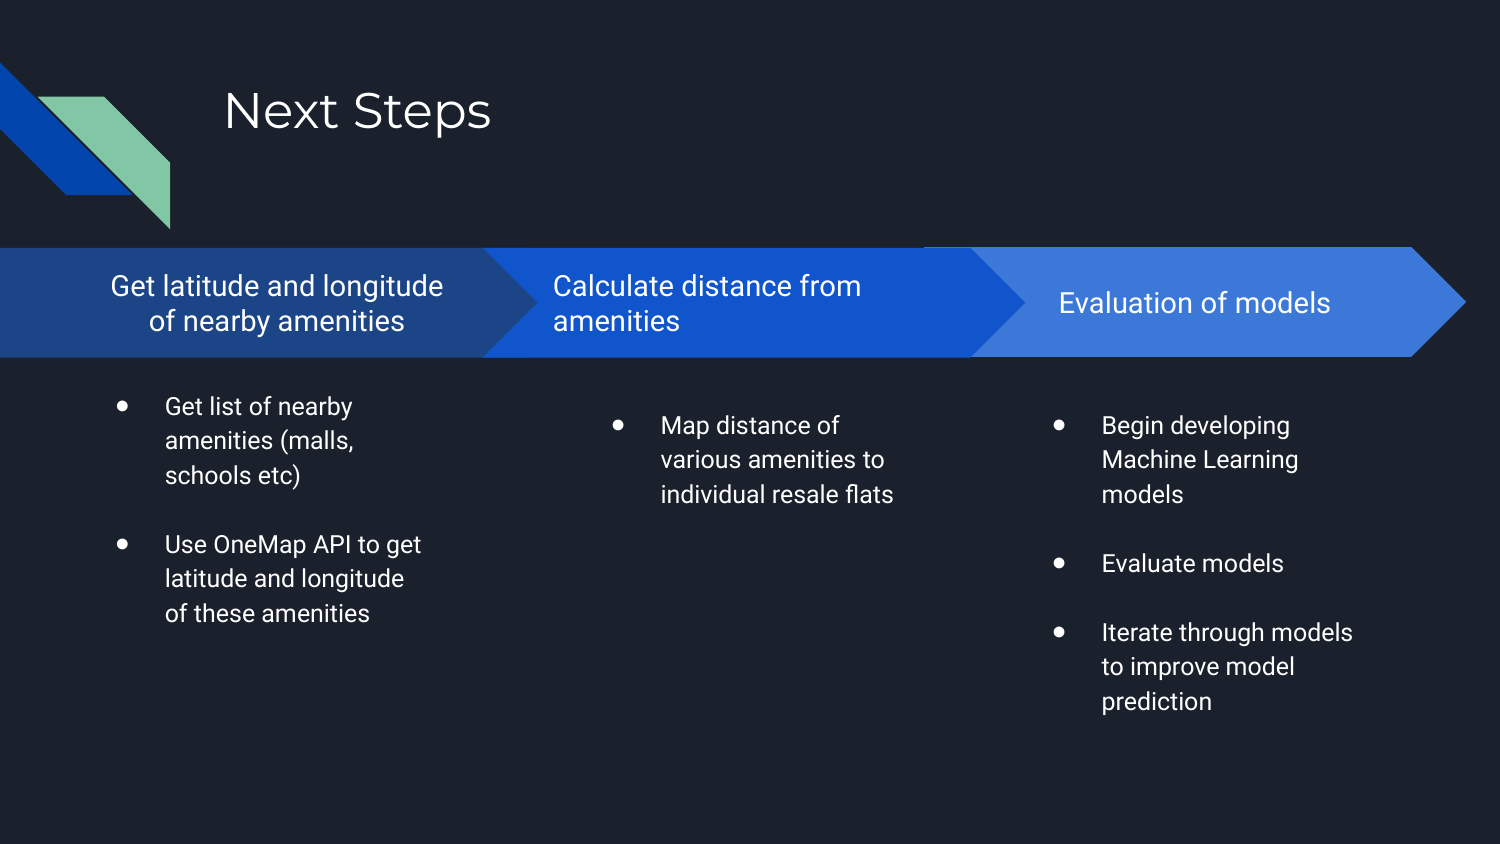

# Next Steps
Evaluation of models
Begin developing Machine Learning models

Evaluate models

Iterate through models to improve model prediction
Calculate distance from amenities
Map distance of various amenities to individual resale flats
Get latitude and longitude
of nearby amenities
Get list of nearby amenities (malls, schools etc)

Use OneMap API to get latitude and longitude of these amenities